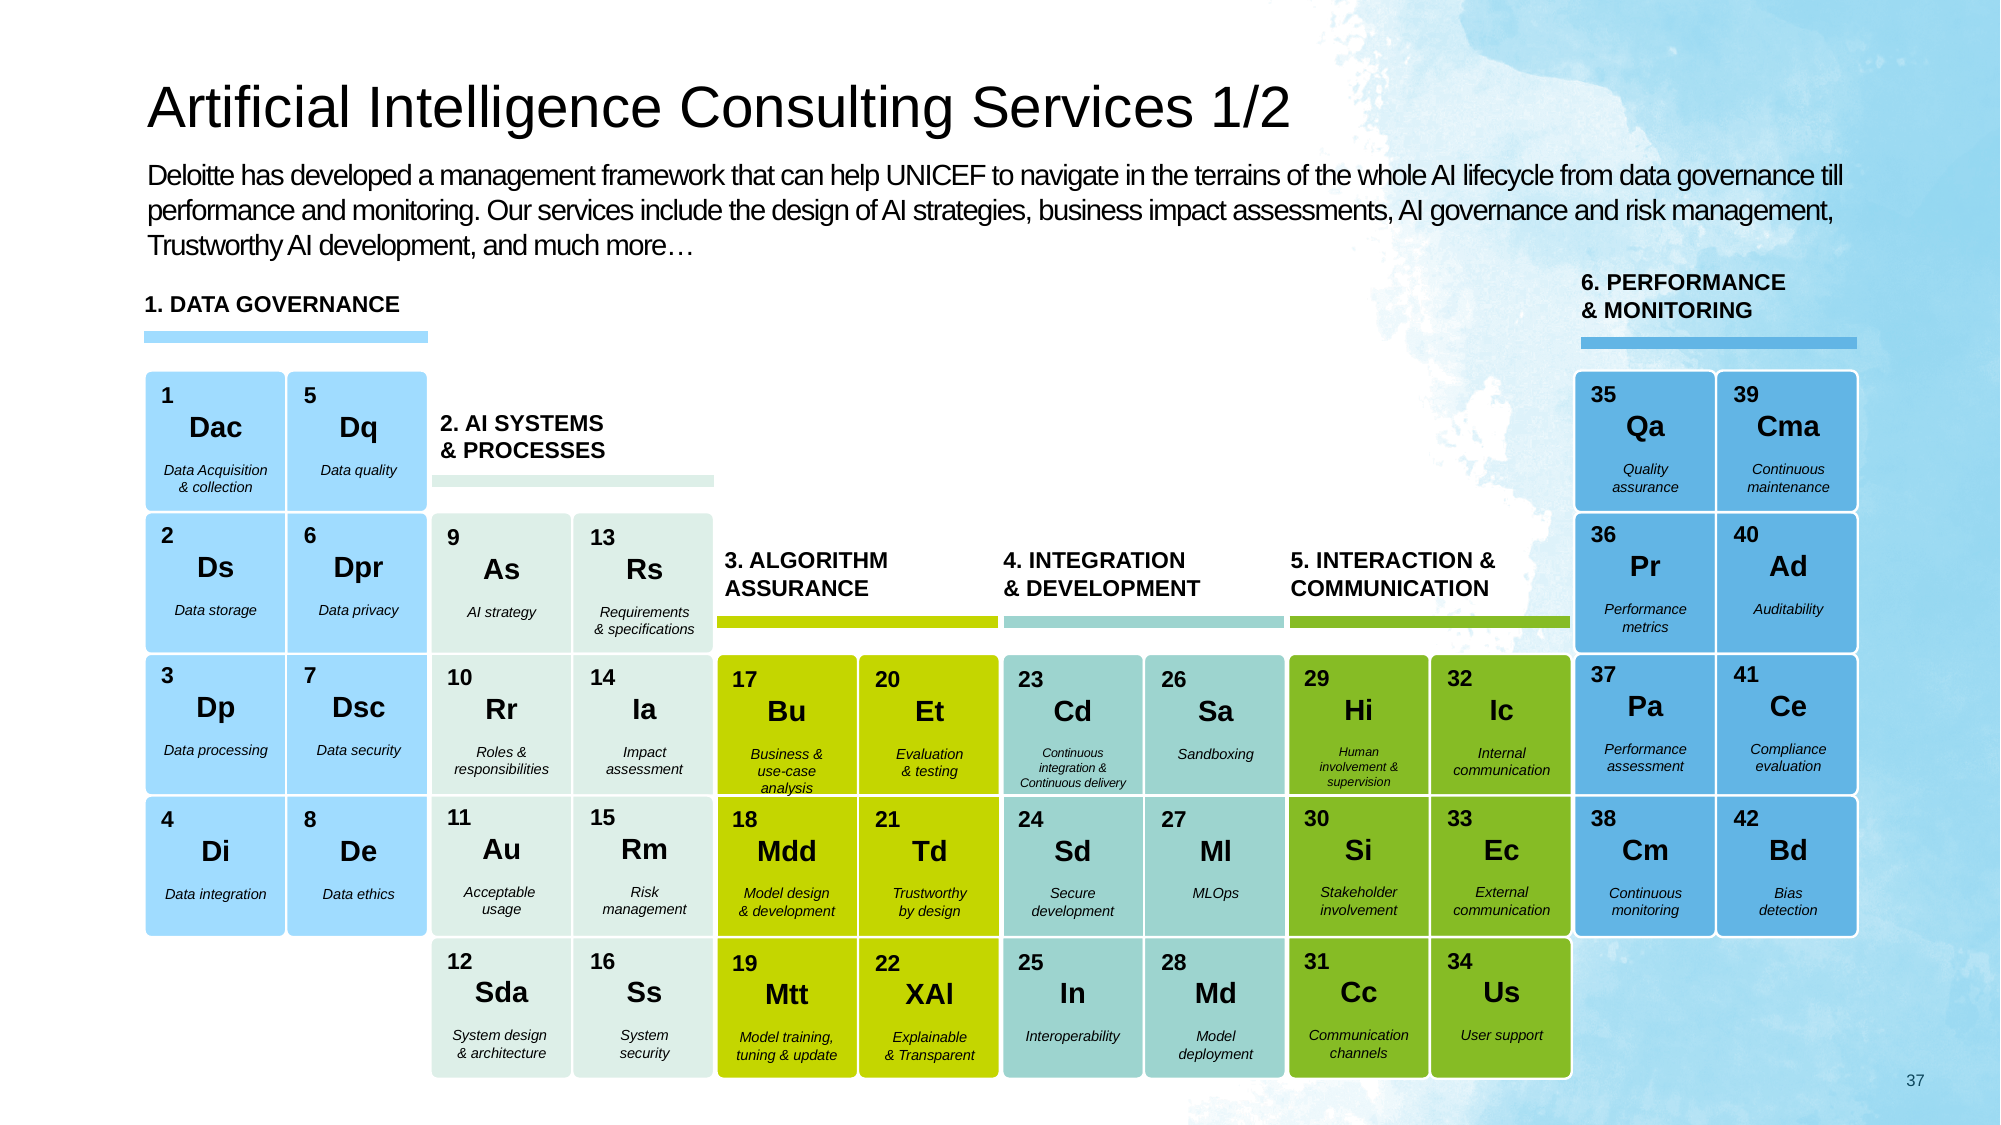

Artificial Intelligence Consulting Services 1/2
Deloitte has developed a management framework that can help UNICEF to navigate in the terrains of the whole AI lifecycle from data governance till performance and monitoring. Our services include the design of AI strategies, business impact assessments, AI governance and risk management, Trustworthy AI development, and much more…
6. PERFORMANCE
& MONITORING
1. DATA GOVERNANCE

35
Qa
Quality
assurance
39
Cma
Continuous
maintenance
1
Dac
Data Acquisition & collection
5
Dq
Data quality
2. AI SYSTEMS
& PROCESSES

36
Pr
Performance
metrics
40
Ad
Auditability
2
Ds
Data storage
6
Dpr
Data privacy
9
As
AI strategy
13
Rs
Requirements
& specifications
3. ALGORITHM
ASSURANCE
4. INTEGRATION
& DEVELOPMENT
5. INTERACTION & COMMUNICATION

37
Pa
Performance
assessment
41
Ce
Compliance
evaluation
3
Dp
Data processing
7
Dsc
Data security

10
Rr
Roles & responsibilities
14
Ia
Impact assessment
29
Hi
Human involvement & supervision
32
Ic
Internal
communication
17
Bu
Business &
use-case analysis
20
Et
Evaluation
& testing
23
Cd
Continuous integration & Continuous delivery
26
Sa
Sandboxing
11
Au
Acceptable
usage
15
Rm
Risk management

30
Si
Stakeholder
involvement
33
Ec
External
communication
38
Cm
Continuous
monitoring
42
Bd
Bias
detection
18
Mdd
Model design
& development
21
Td
Trustworthy
by design
24
Sd
Secure development
27
Ml
MLOps
4
Di
Data integration
8
De
Data ethics

12
Sda
System design
& architecture
16
Ss
System
security
31
Cc
Communication channels
34
Us
User support
25
In
Interoperability
28
Md
Model
deployment
19
Mtt
Model training, tuning & update
22
XAl
Explainable
& Transparent